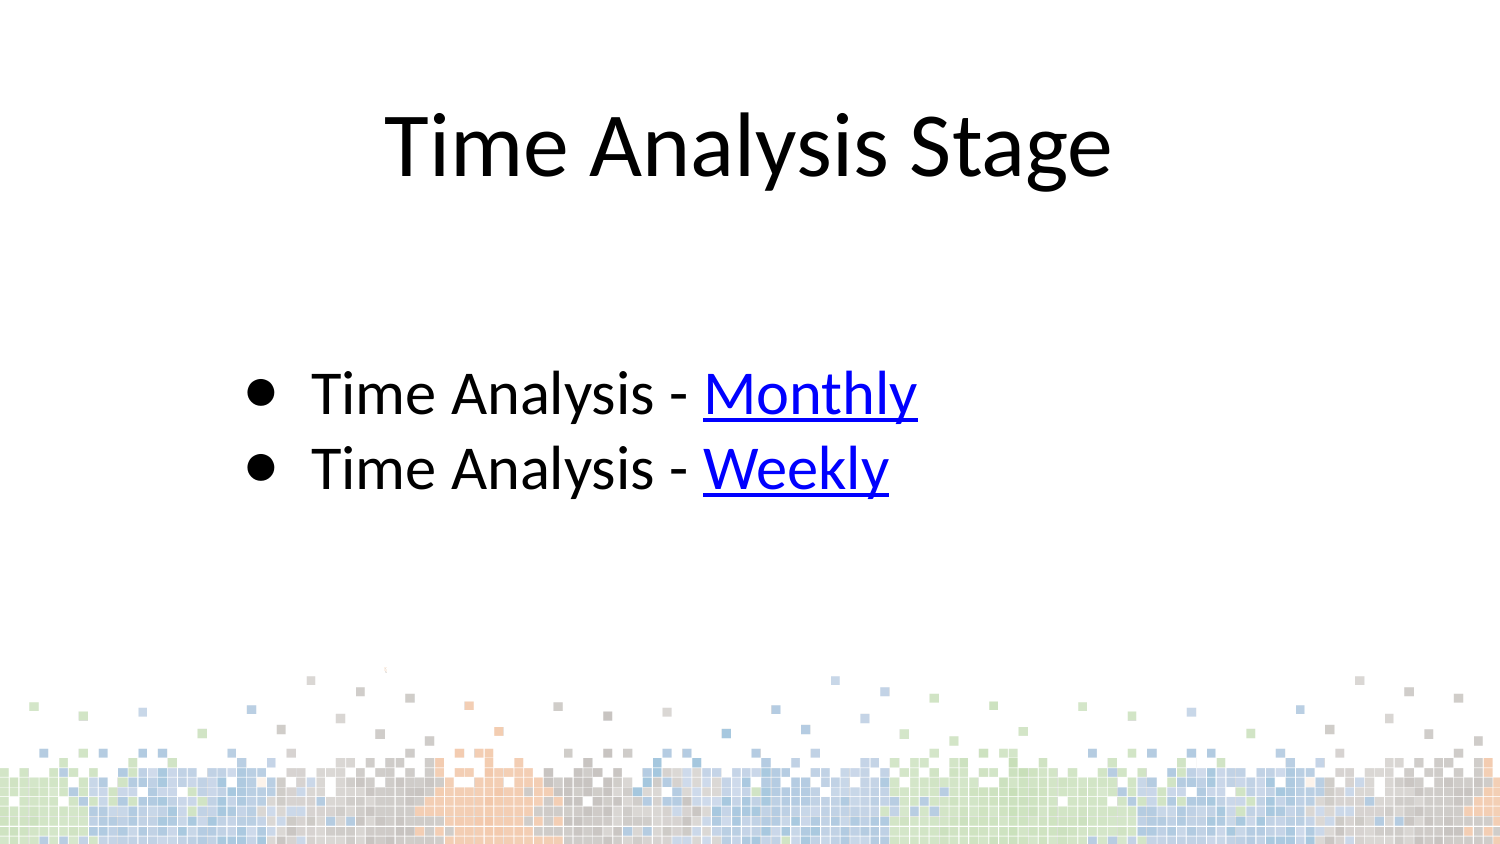

# Time Analysis Stage
Time Analysis - Monthly
Time Analysis - Weekly